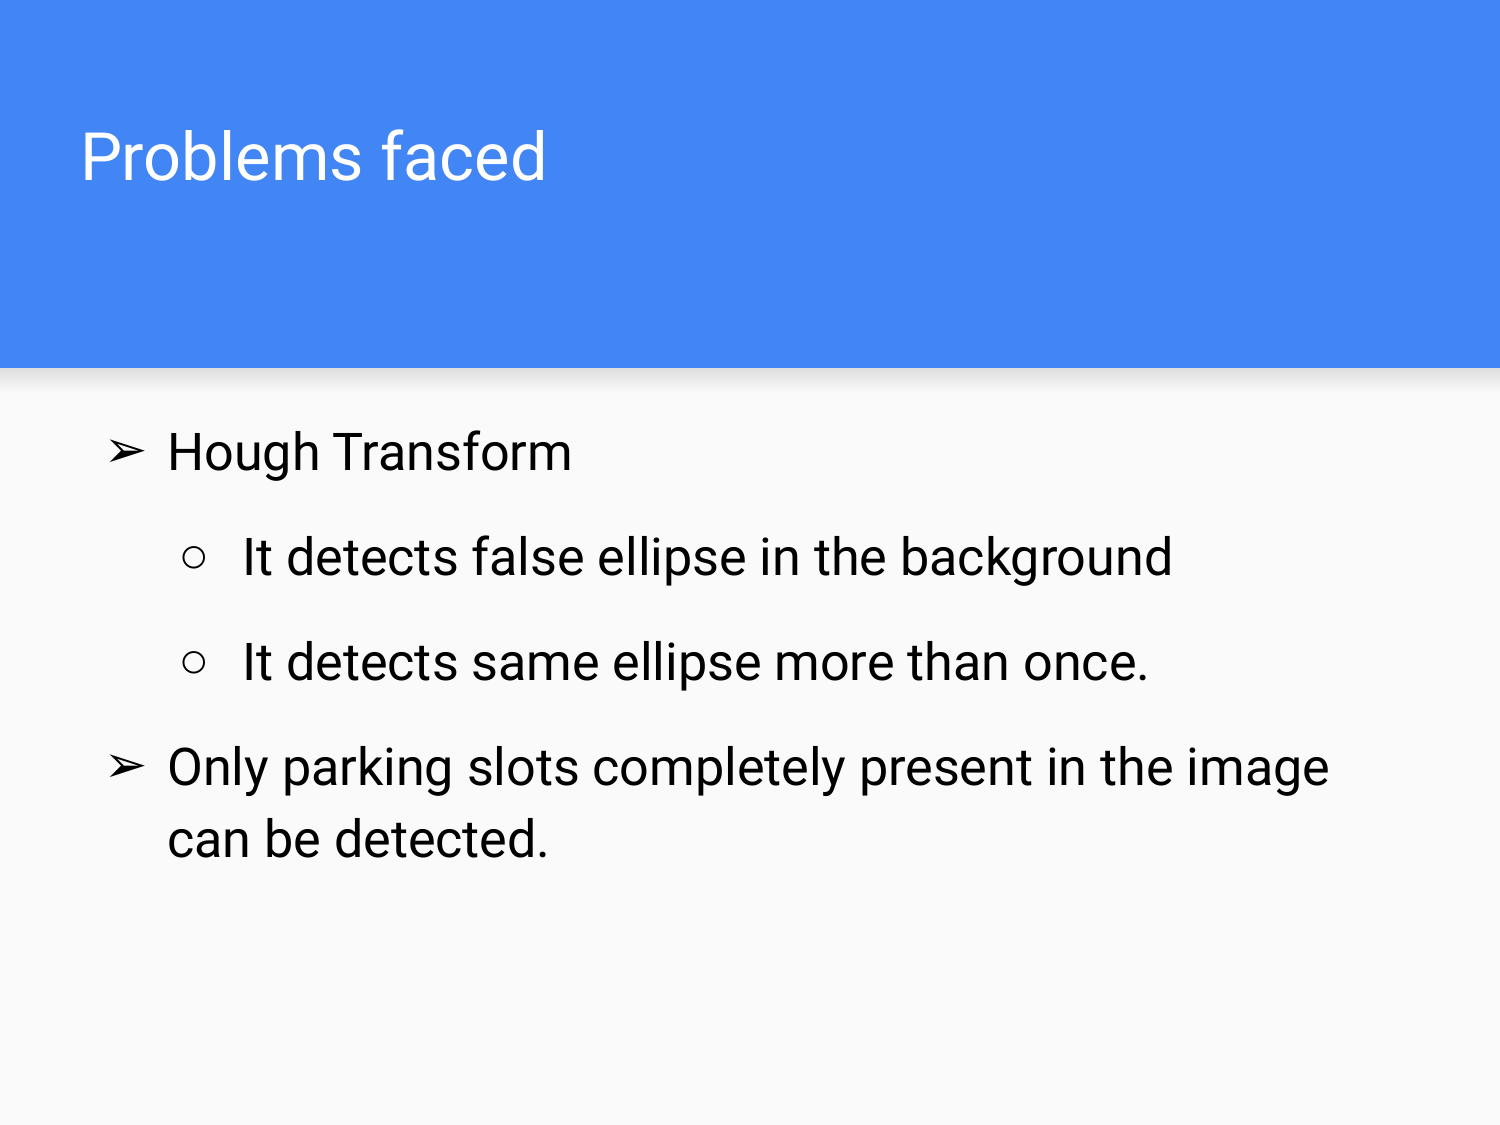

# Problems faced
Hough Transform
It detects false ellipse in the background
It detects same ellipse more than once.
Only parking slots completely present in the image can be detected.